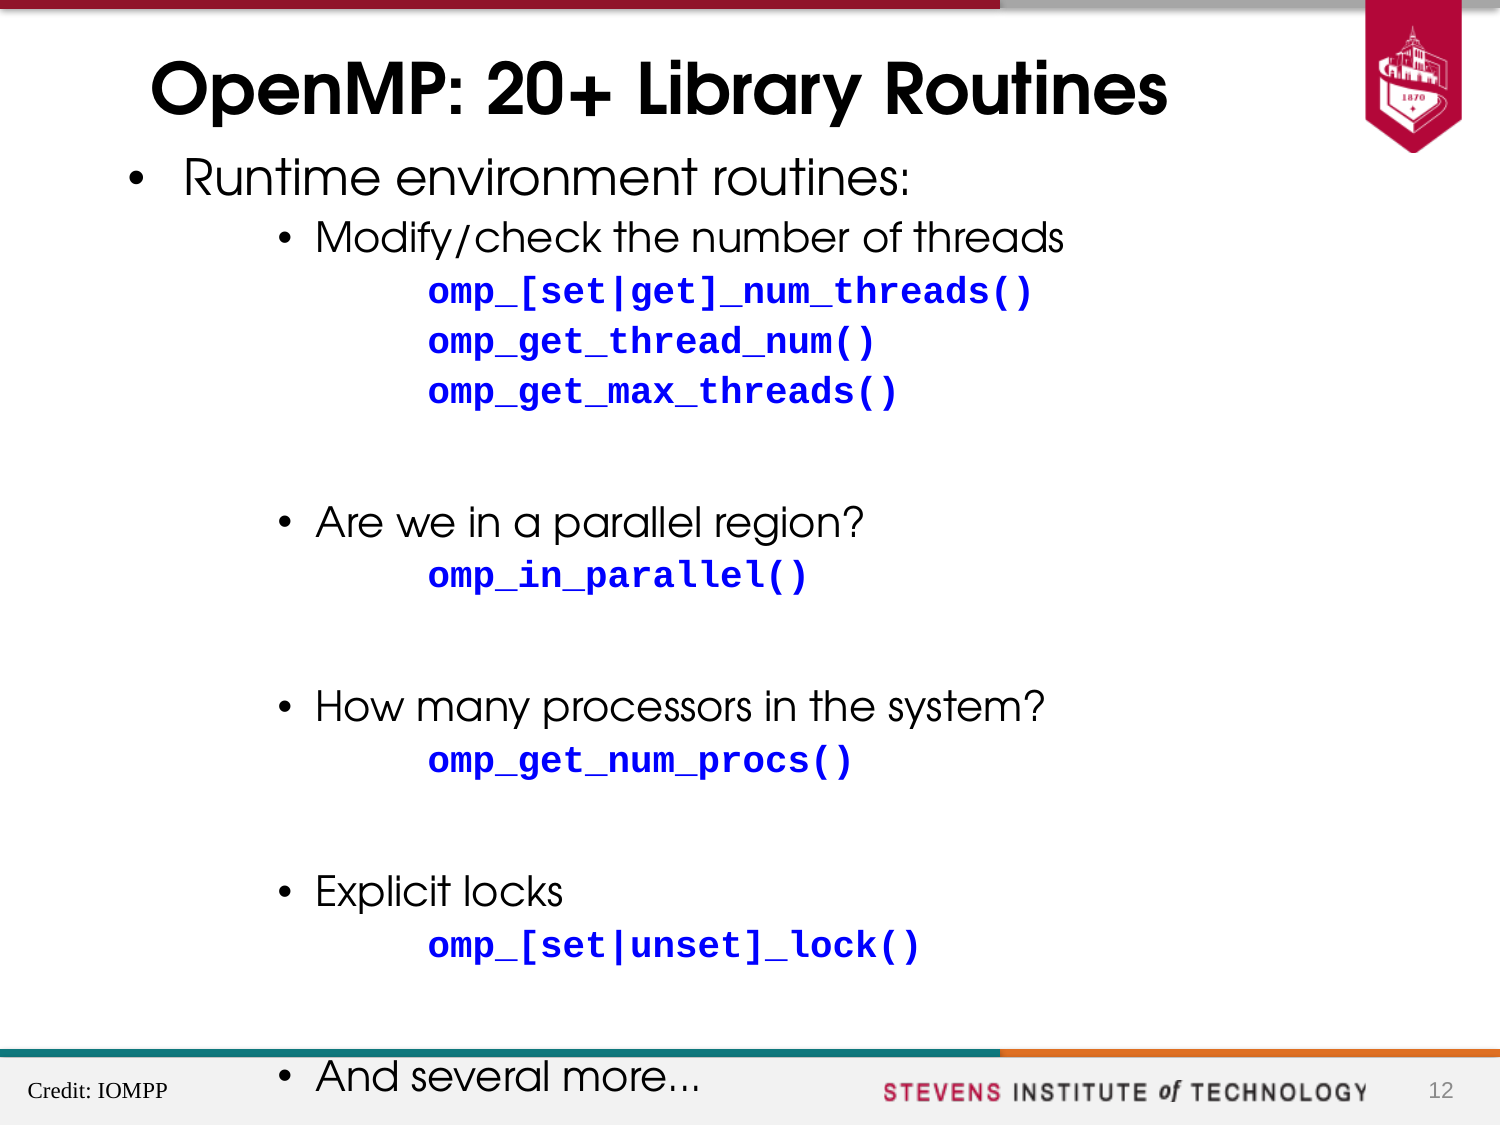

# OpenMP: 20+ Library Routines
Runtime environment routines:
Modify/check the number of threads
omp_[set|get]_num_threads()
omp_get_thread_num()
omp_get_max_threads()

Are we in a parallel region?
omp_in_parallel()

How many processors in the system?
omp_get_num_procs()

Explicit locks
omp_[set|unset]_lock()

And several more...
12
Credit: IOMPP